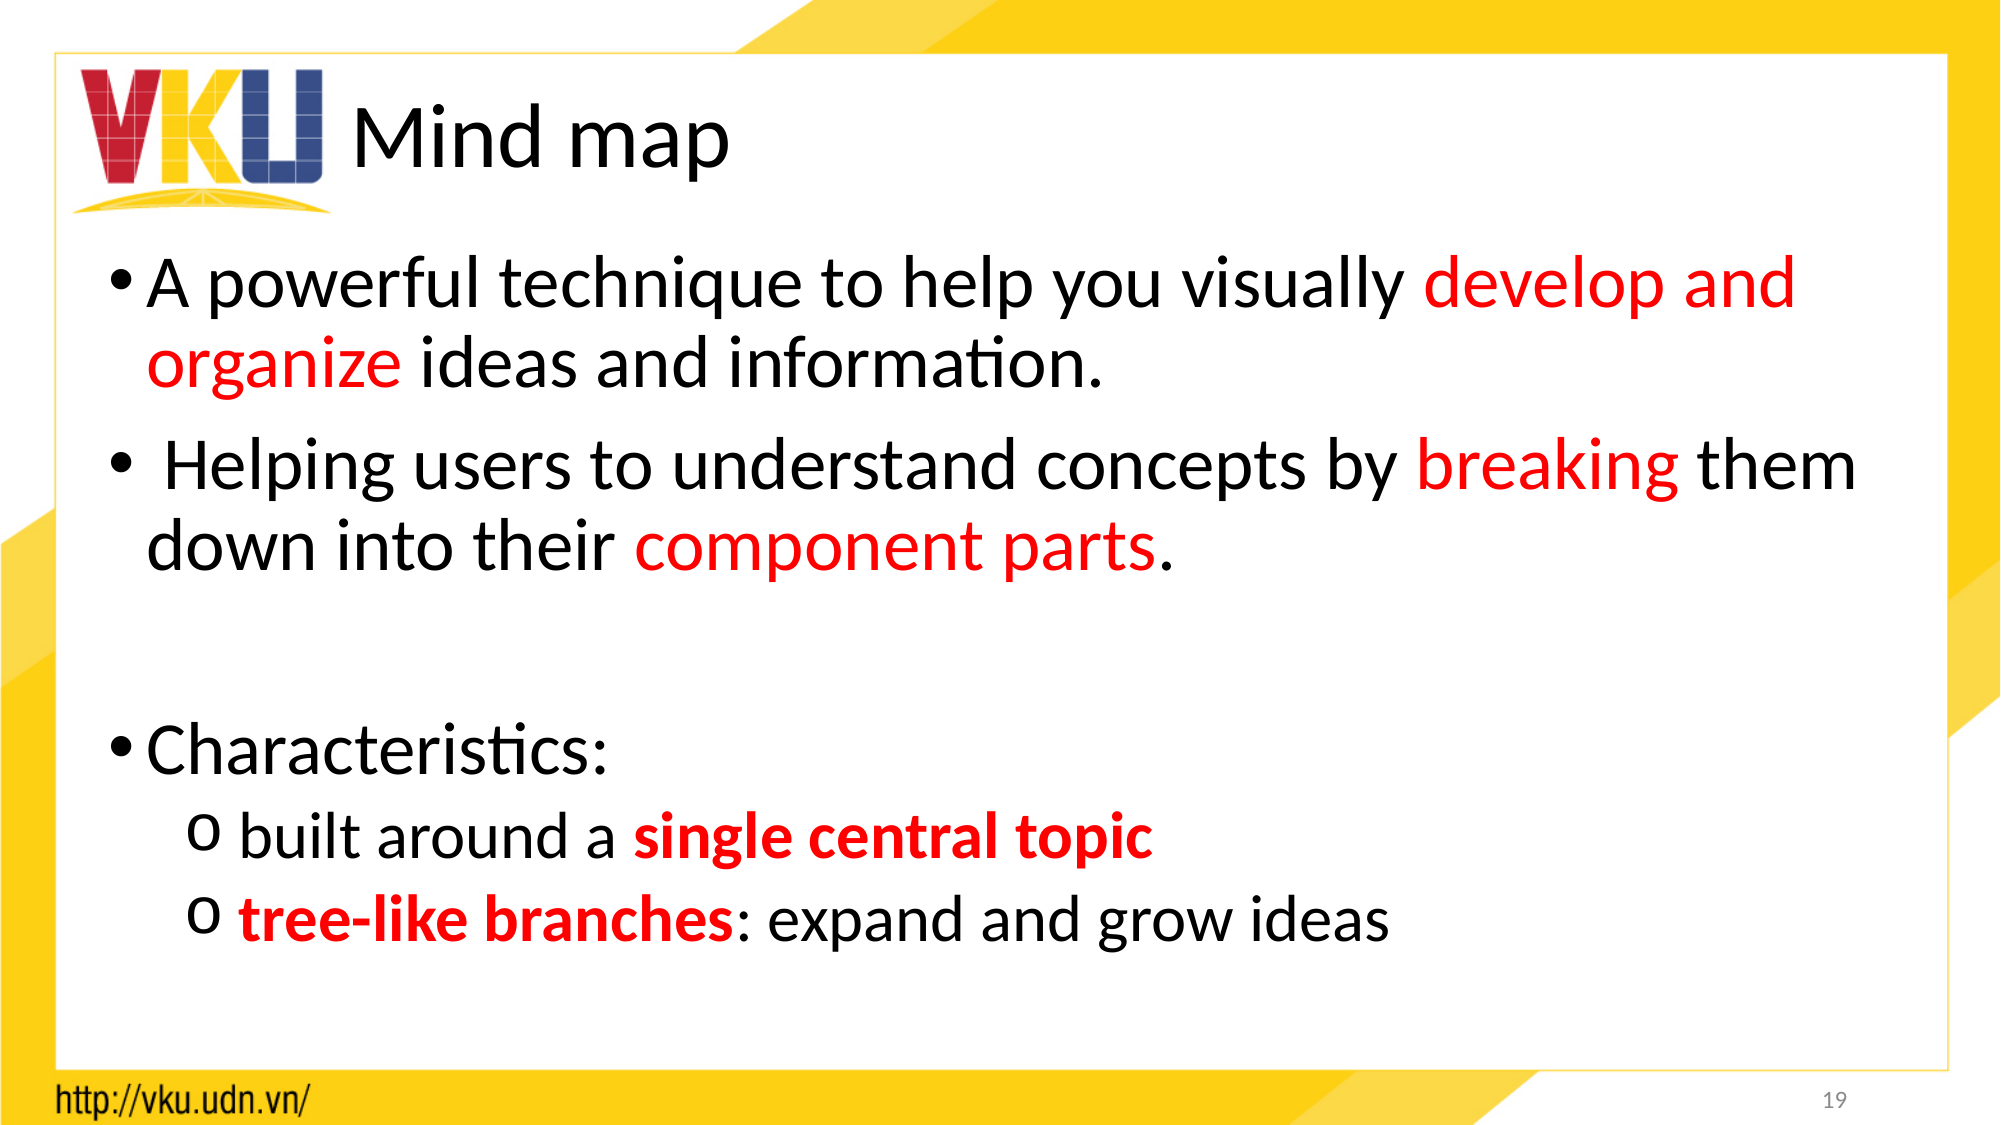

# Mind map
A powerful technique to help you visually develop and organize ideas and information.
 Helping users to understand concepts by breaking them down into their component parts.

Characteristics:
 built around a single central topic
 tree-like branches: expand and grow ideas
19